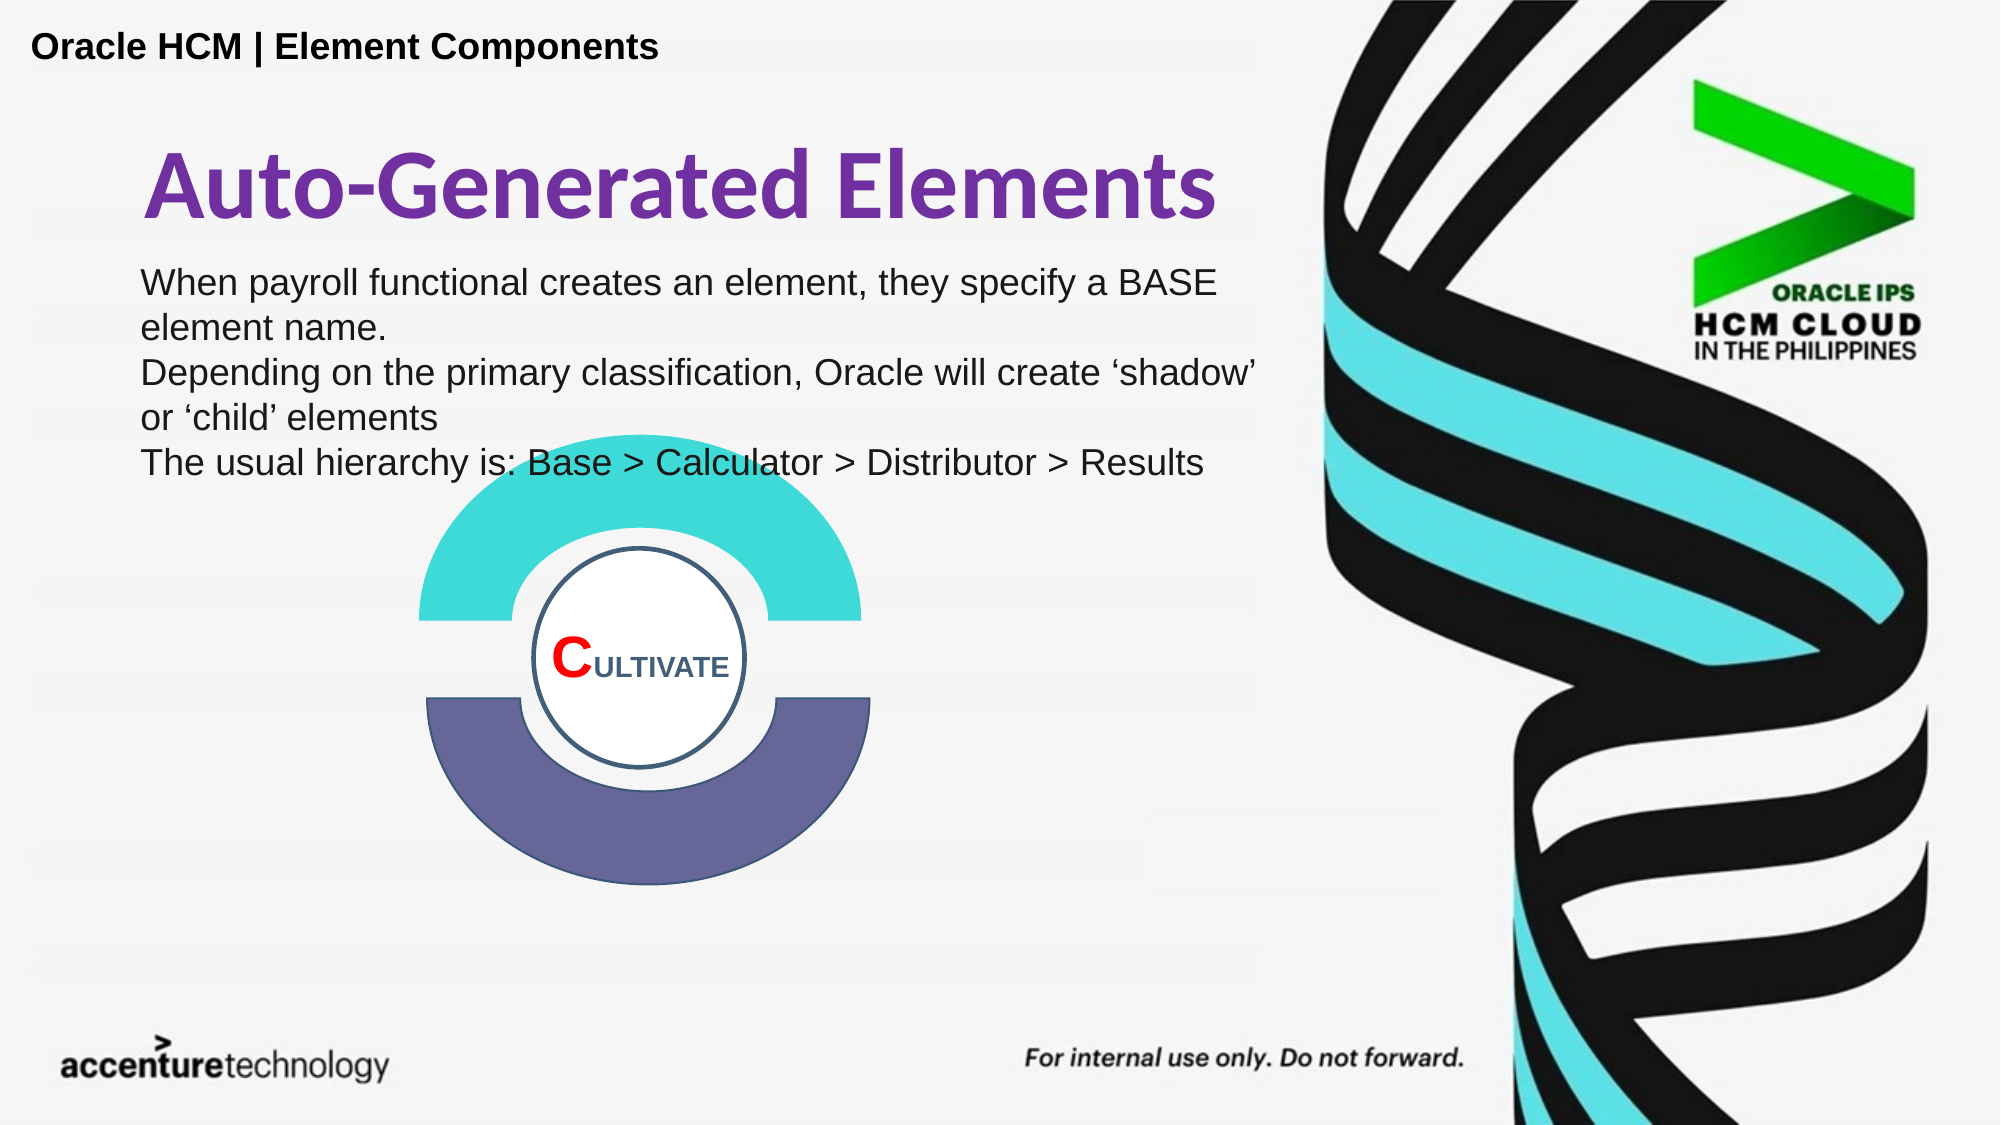

Oracle HCM | Element Components
Auto-Generated Elements
When payroll functional creates an element, they specify a BASE element name.
Depending on the primary classification, Oracle will create ‘shadow’ or ‘child’ elements
The usual hierarchy is: Base > Calculator > Distributor > Results